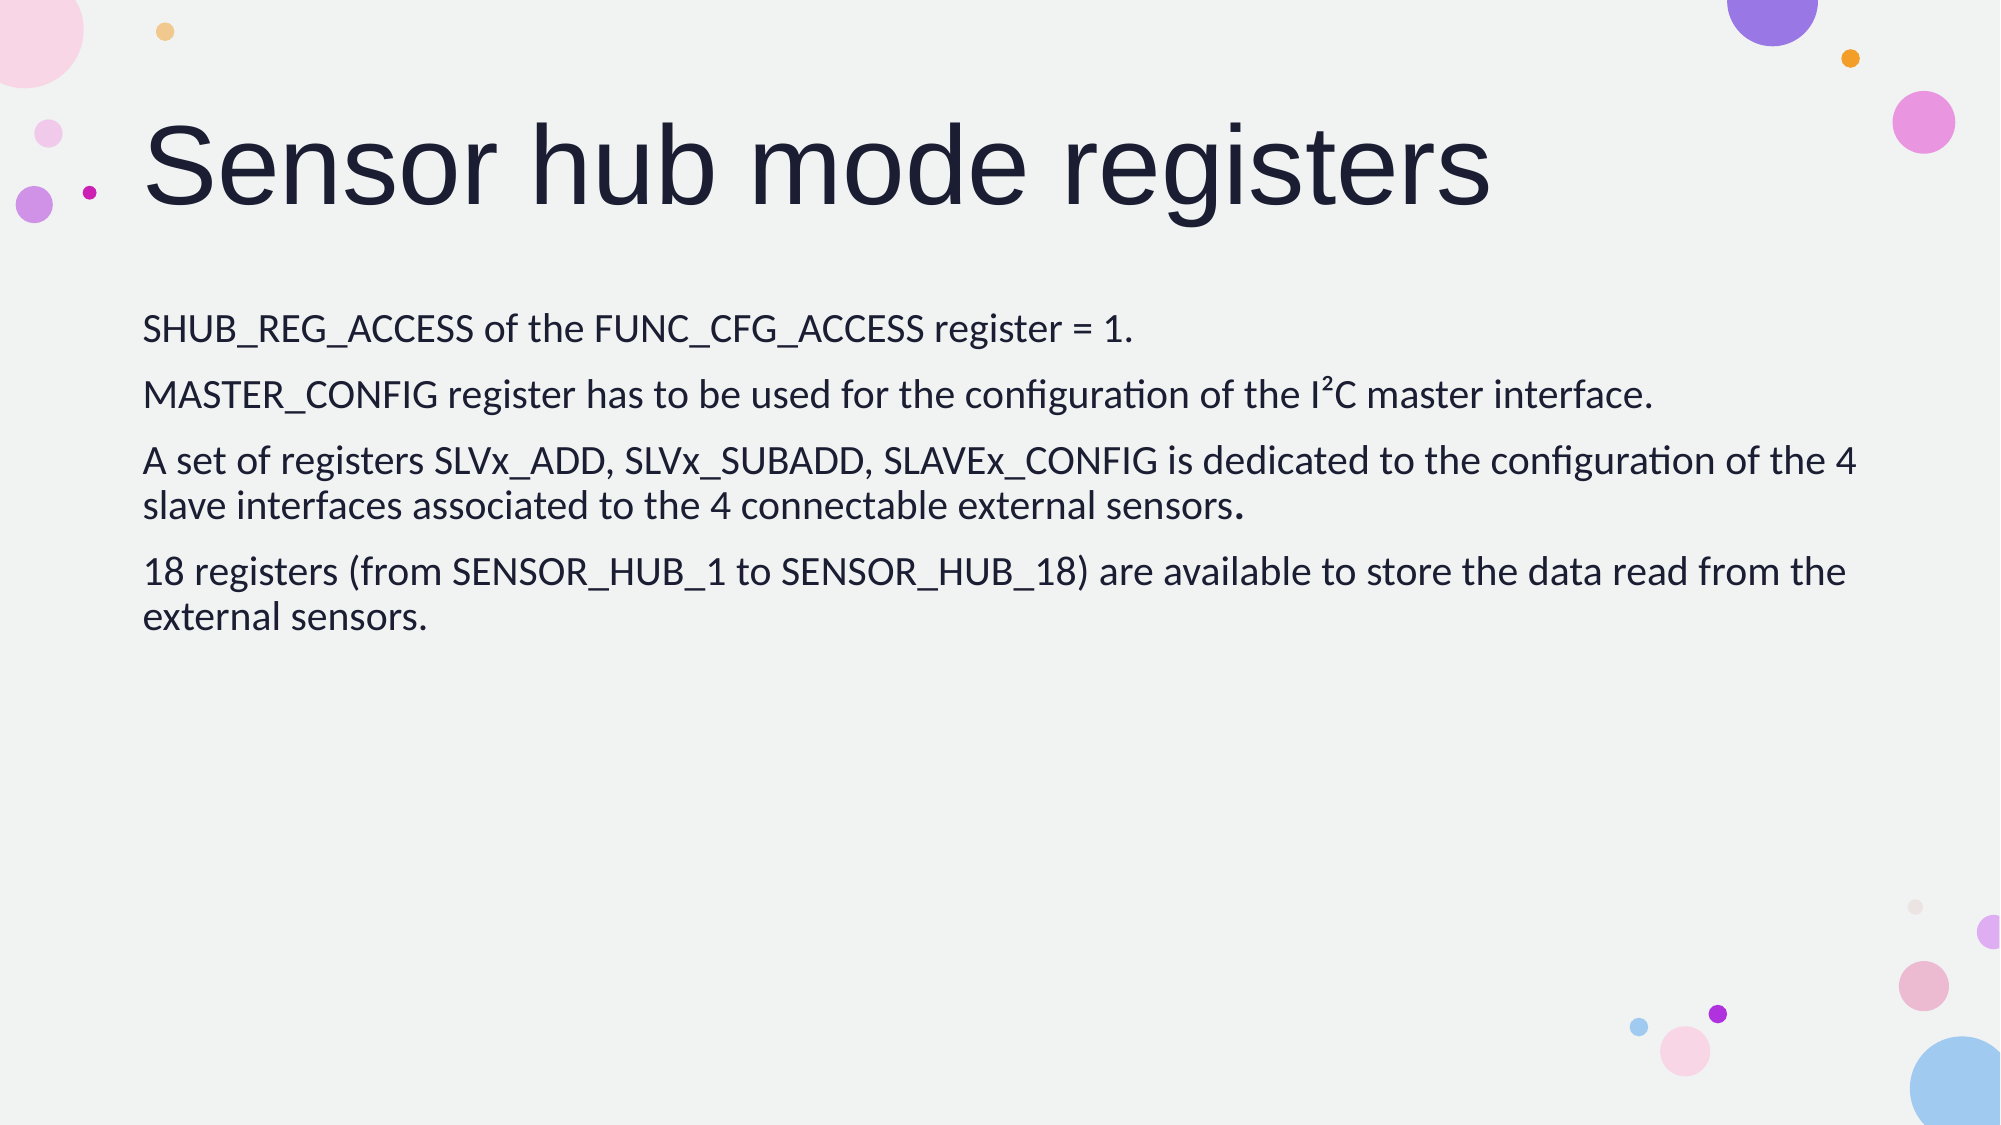

# Sensor hub mode registers
SHUB_REG_ACCESS of the FUNC_CFG_ACCESS register = 1.
MASTER_CONFIG register has to be used for the configuration of the I²C master interface.
A set of registers SLVx_ADD, SLVx_SUBADD, SLAVEx_CONFIG is dedicated to the configuration of the 4 slave interfaces associated to the 4 connectable external sensors.
18 registers (from SENSOR_HUB_1 to SENSOR_HUB_18) are available to store the data read from the external sensors.